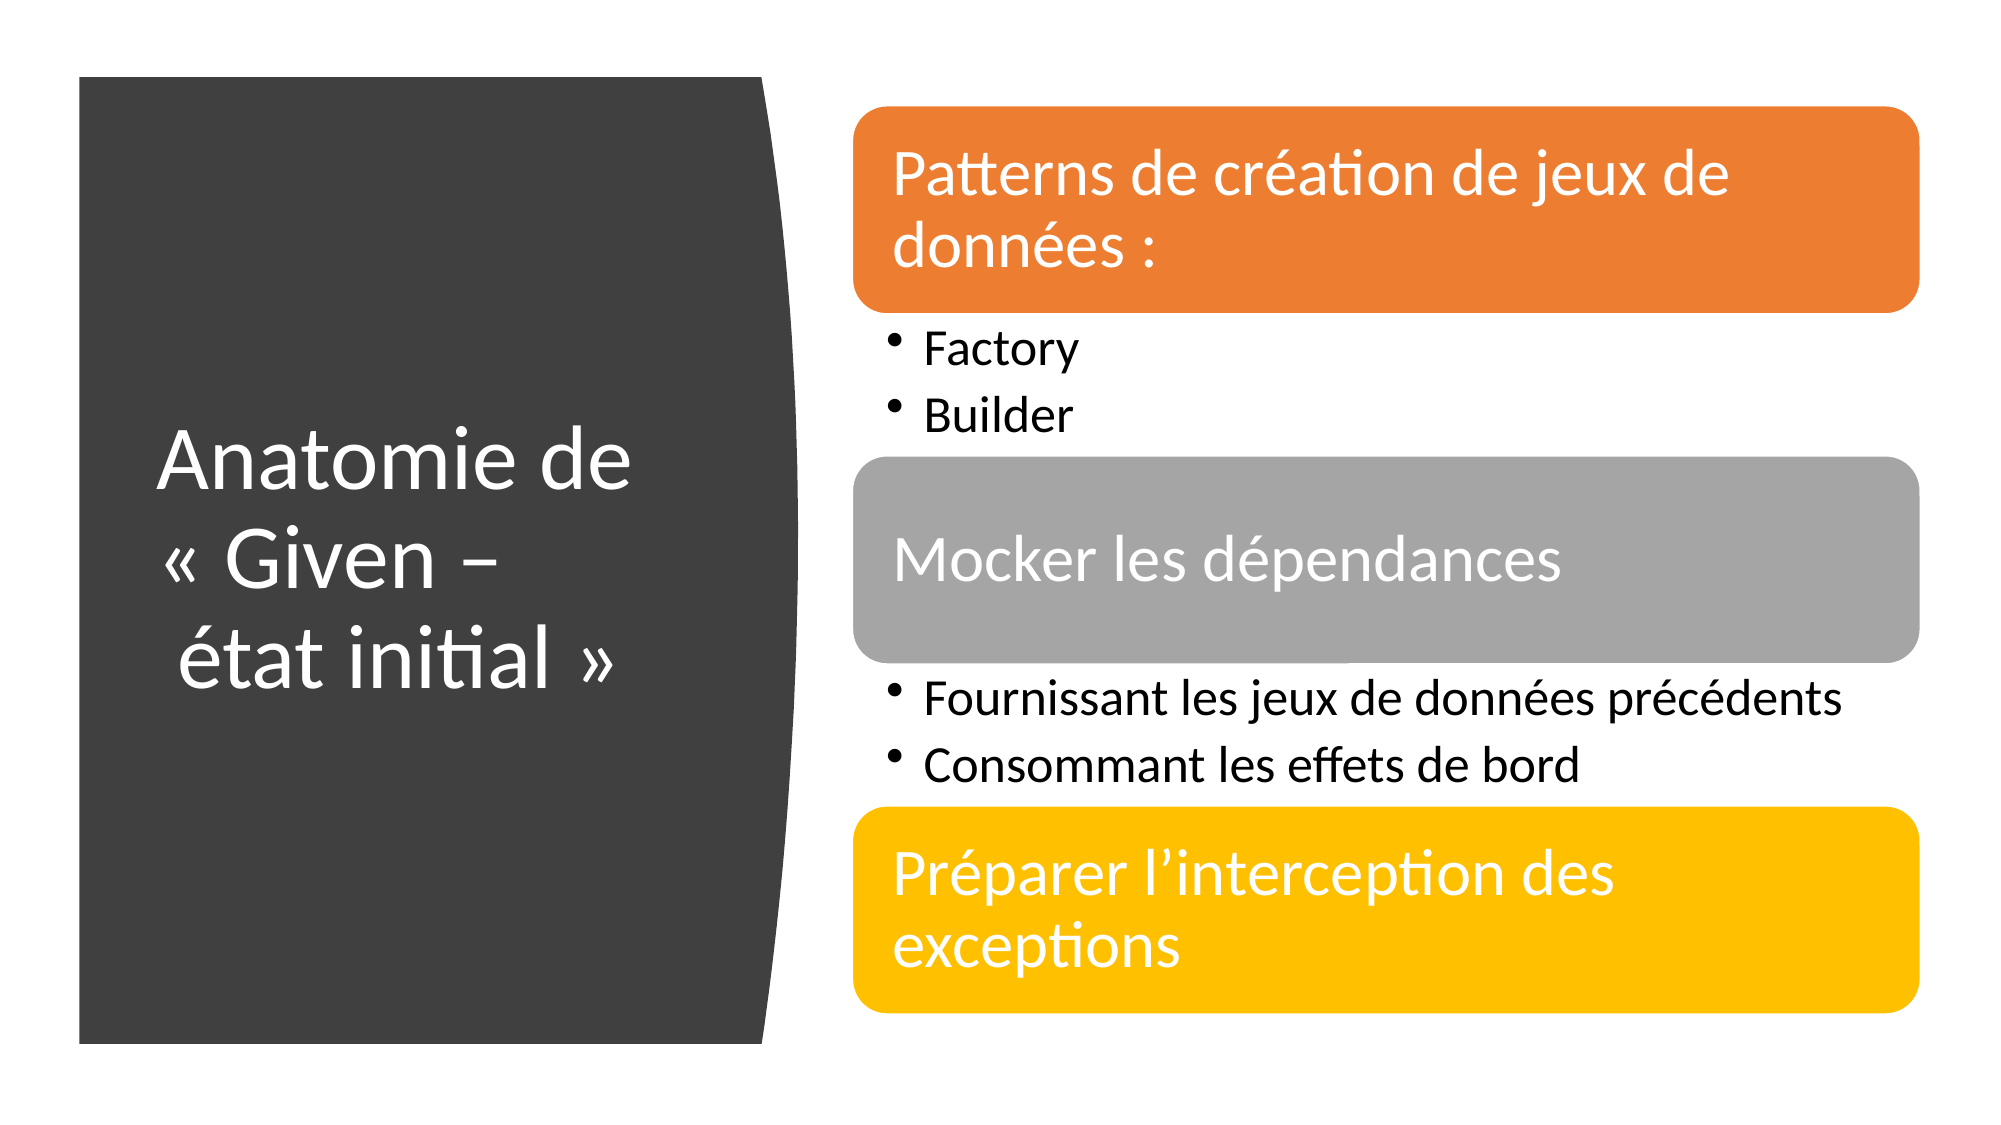

Patterns de création de jeux de données :
Factory
Builder
Mocker les dépendances
Fournissant les jeux de données précédents
Consommant les effets de bord
Préparer l’interception des exceptions

# Anatomie de « Given – état initial »